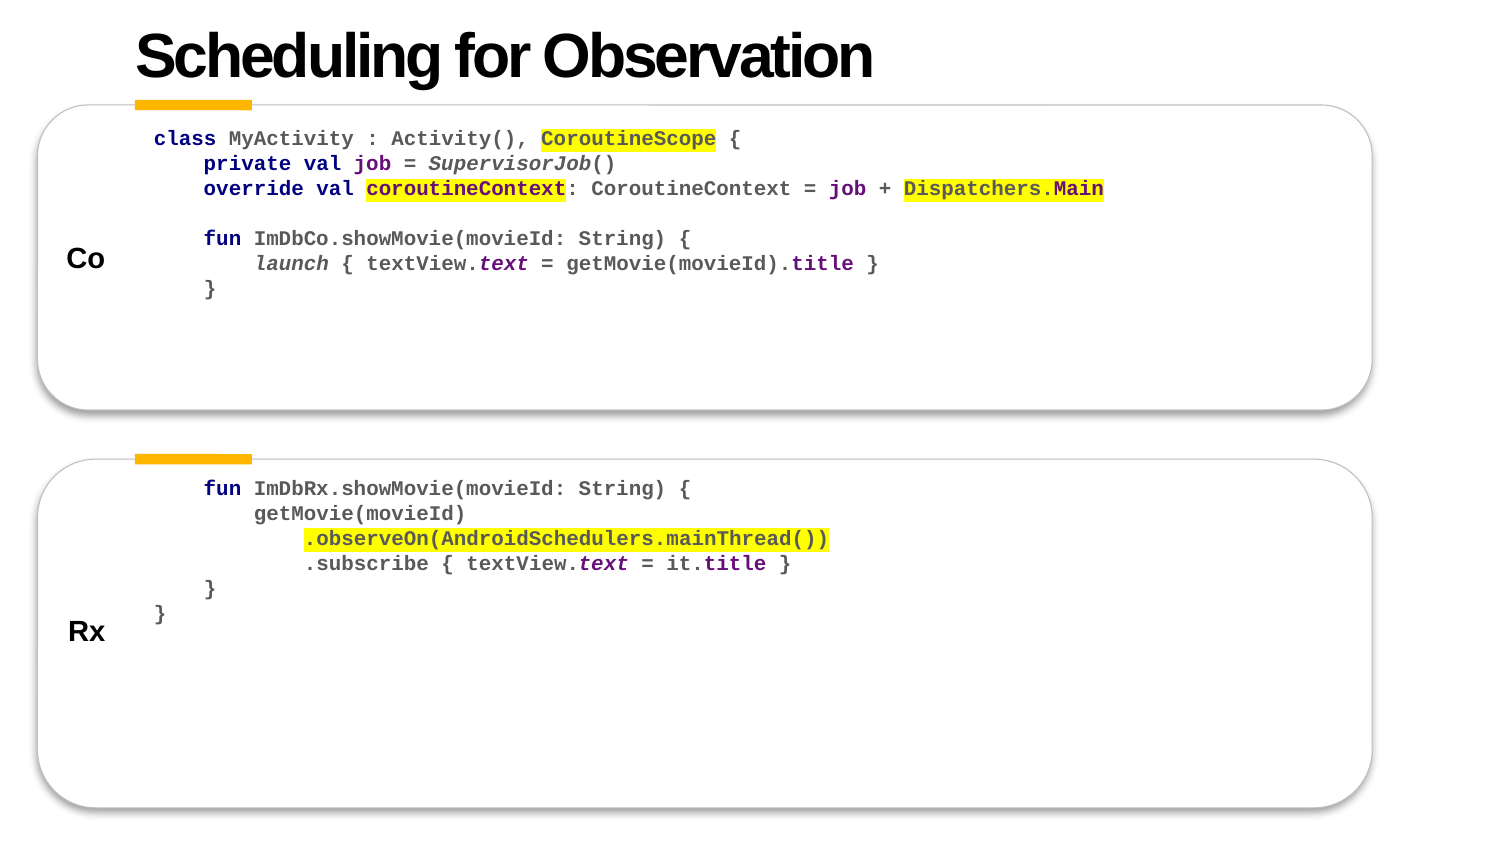

# Scheduling for Observation
class MyActivity : Activity(), CoroutineScope {
    private val job = SupervisorJob()
    override val coroutineContext: CoroutineContext = job + Dispatchers.Main
    fun ImDbCo.showMovie(movieId: String) {
        launch { textView.text = getMovie(movieId).title }
    }
    fun ImDbRx.showMovie(movieId: String) {
        getMovie(movieId)
            .observeOn(AndroidSchedulers.mainThread())
            .subscribe { textView.text = it.title }
    }
}

Co

Rx